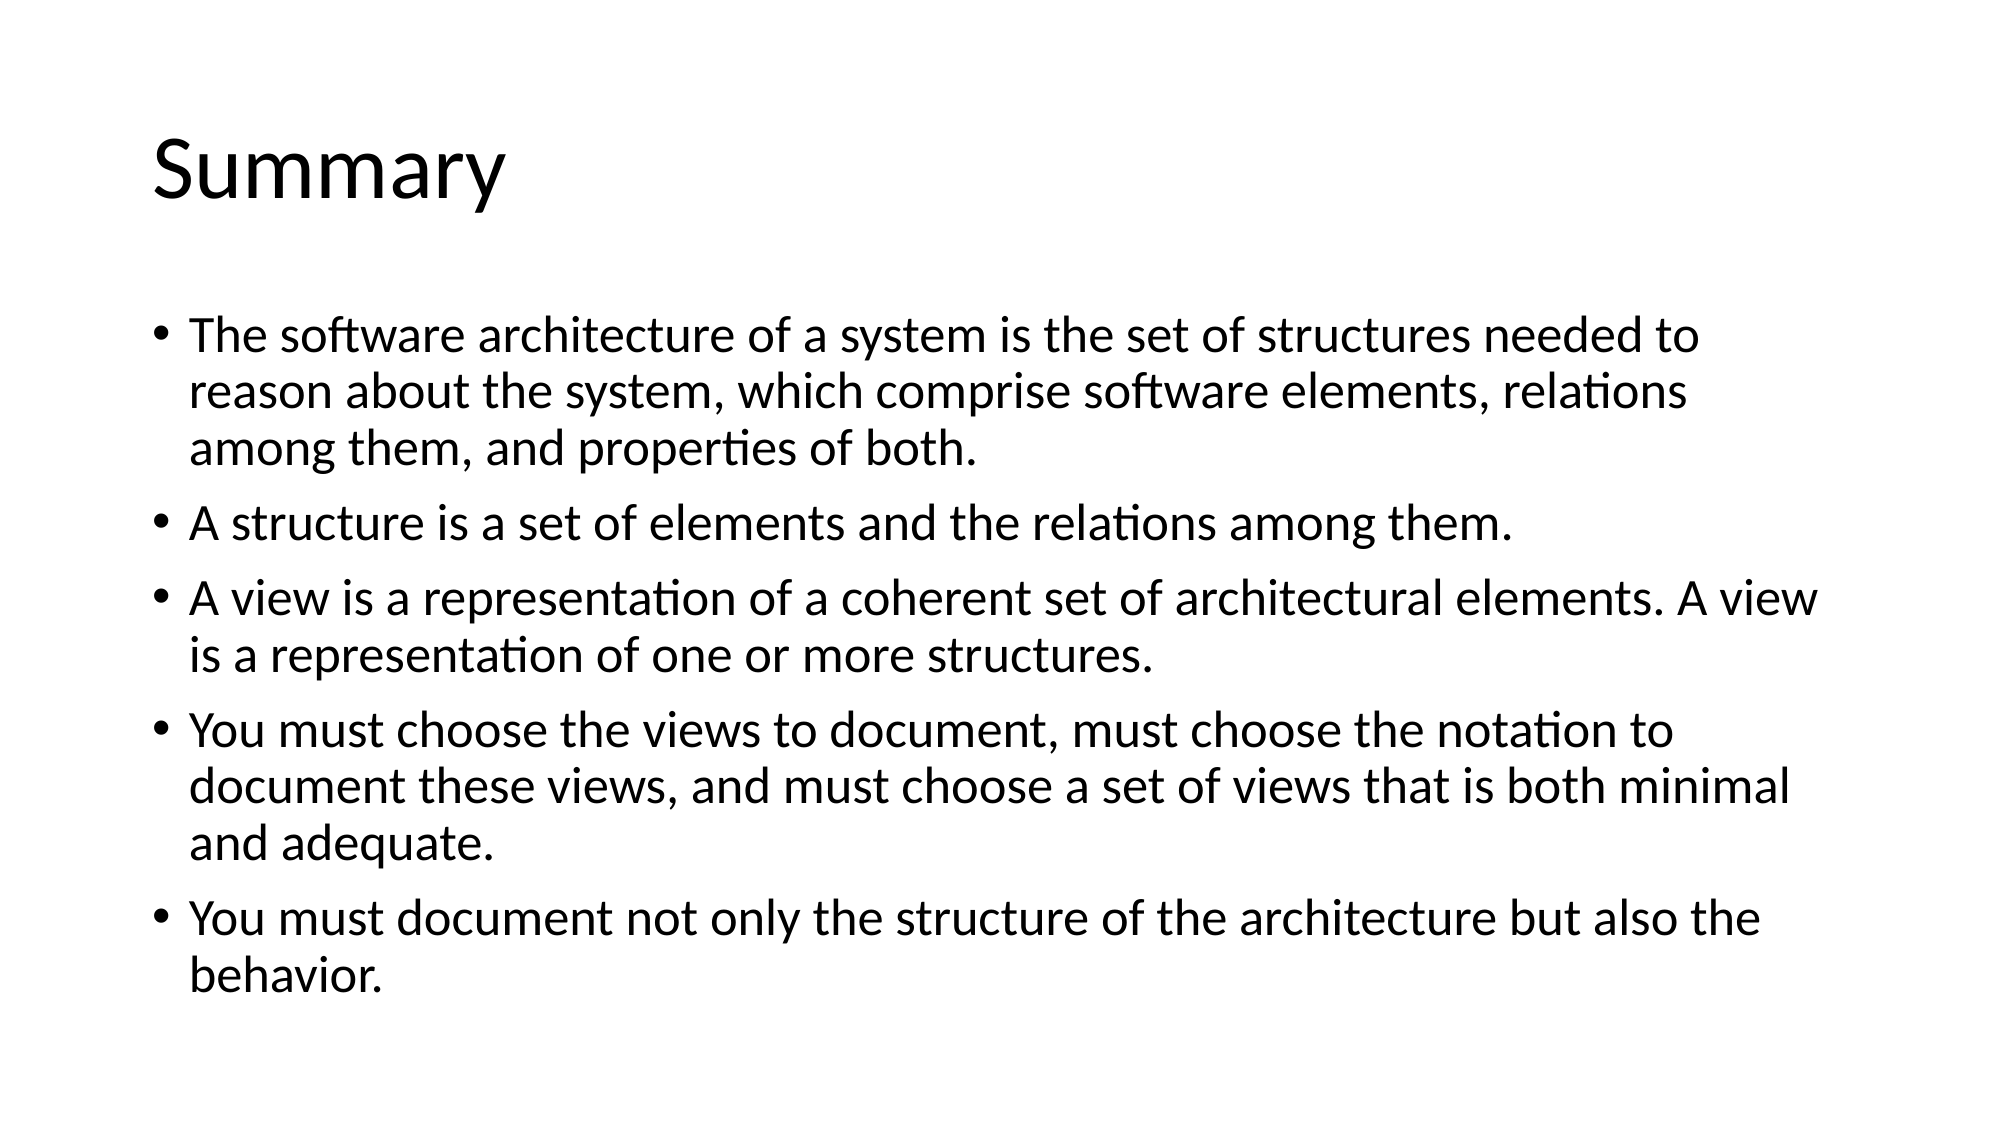

# Summary
The software architecture of a system is the set of structures needed to reason about the system, which comprise software elements, relations among them, and properties of both.
A structure is a set of elements and the relations among them.
A view is a representation of a coherent set of architectural elements. A view is a representation of one or more structures.
You must choose the views to document, must choose the notation to document these views, and must choose a set of views that is both minimal and adequate.
You must document not only the structure of the architecture but also the behavior.